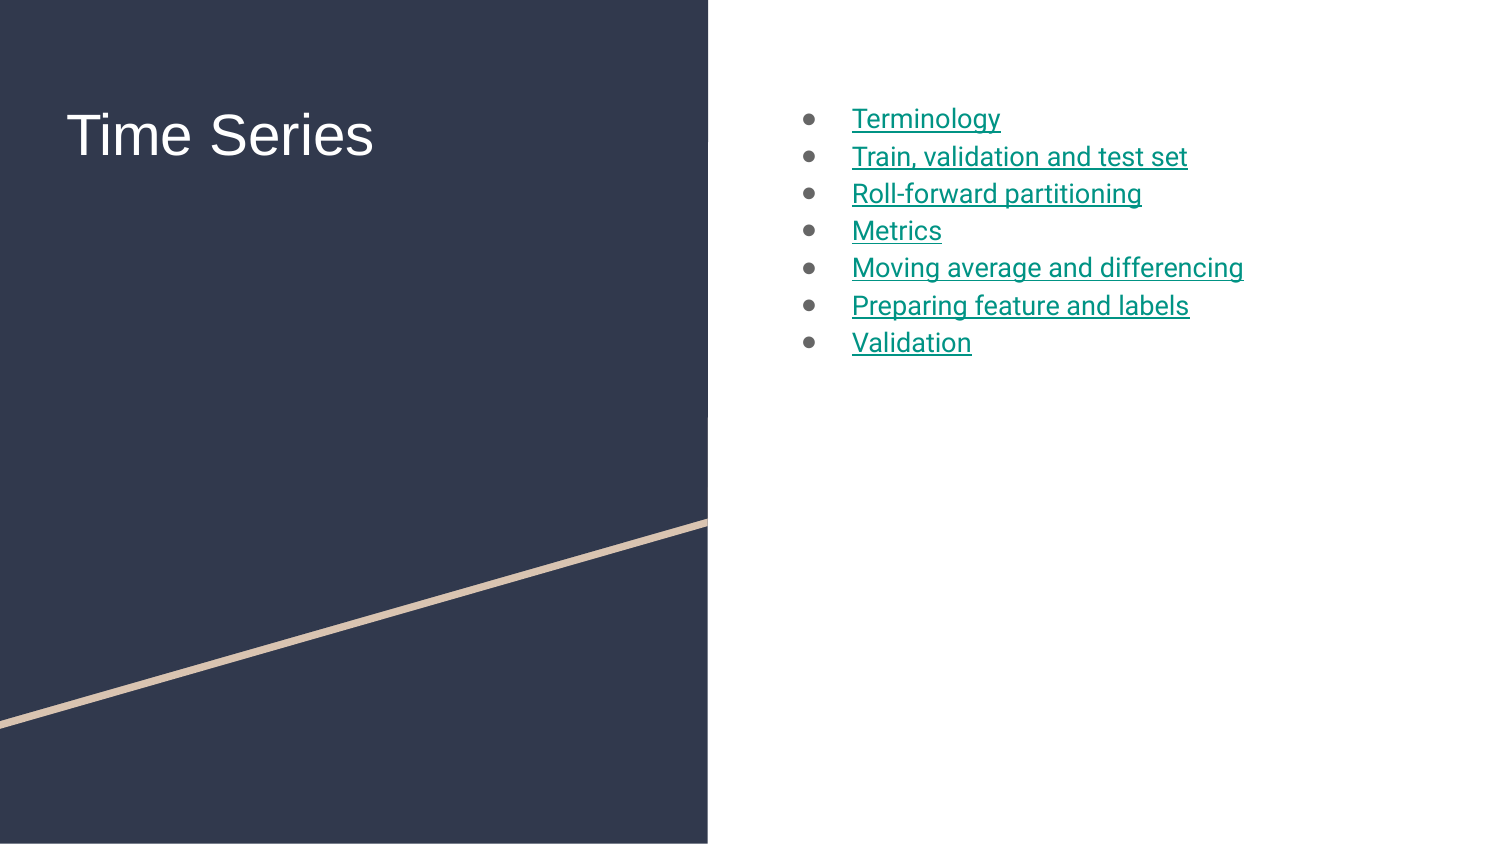

# Time Series
Terminology
Train, validation and test set
Roll-forward partitioning
Metrics
Moving average and differencing
Preparing feature and labels
Validation